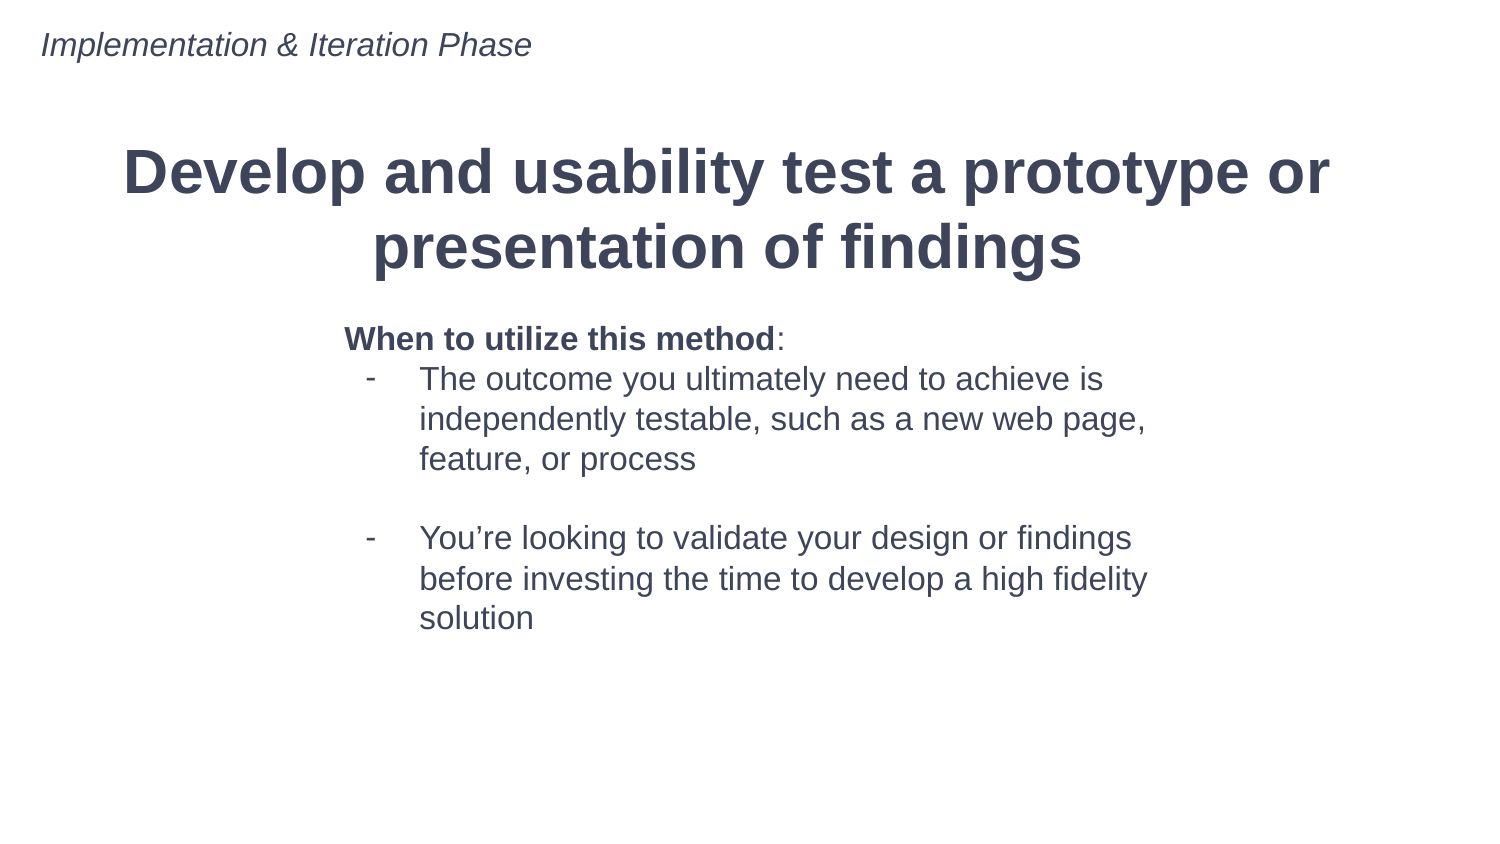

Implementation & Iteration Phase
Develop and usability test a prototype or presentation of findings
When to utilize this method:
The outcome you ultimately need to achieve is independently testable, such as a new web page, feature, or process
You’re looking to validate your design or findings before investing the time to develop a high fidelity solution